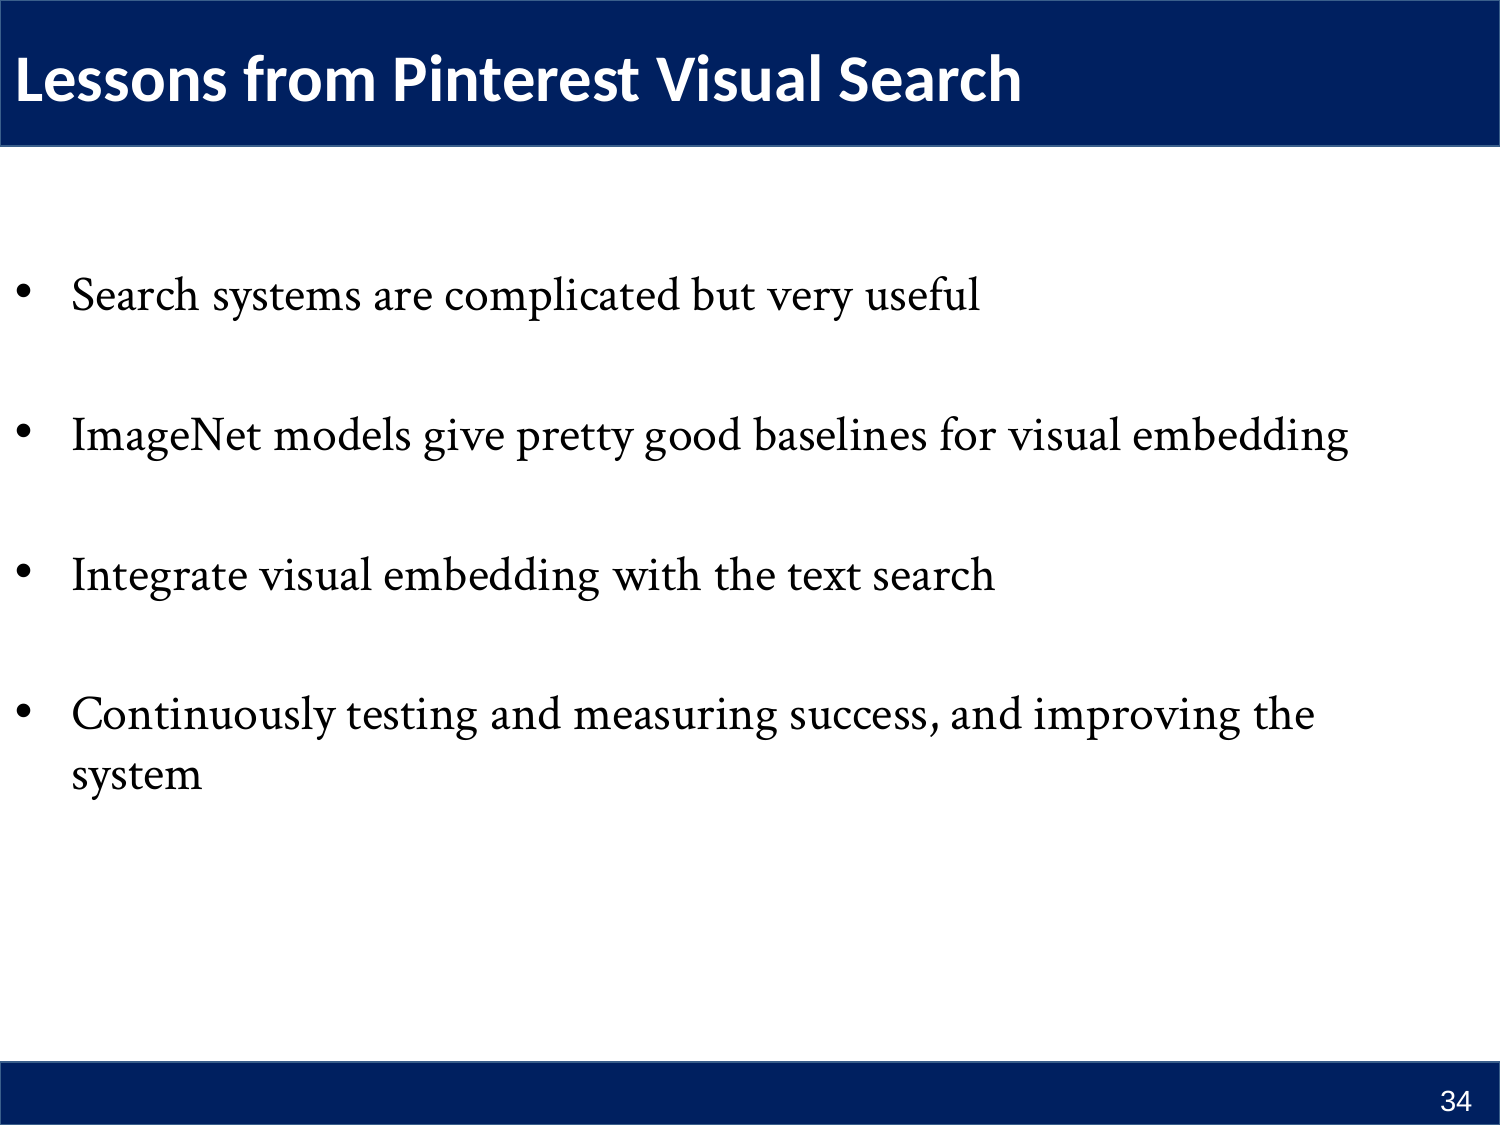

# Lessons from Pinterest Visual Search

Search systems are complicated but very useful

ImageNet models give pretty good baselines for visual embedding

Integrate visual embedding with the text search

Continuously testing and measuring success, and improving the system
34